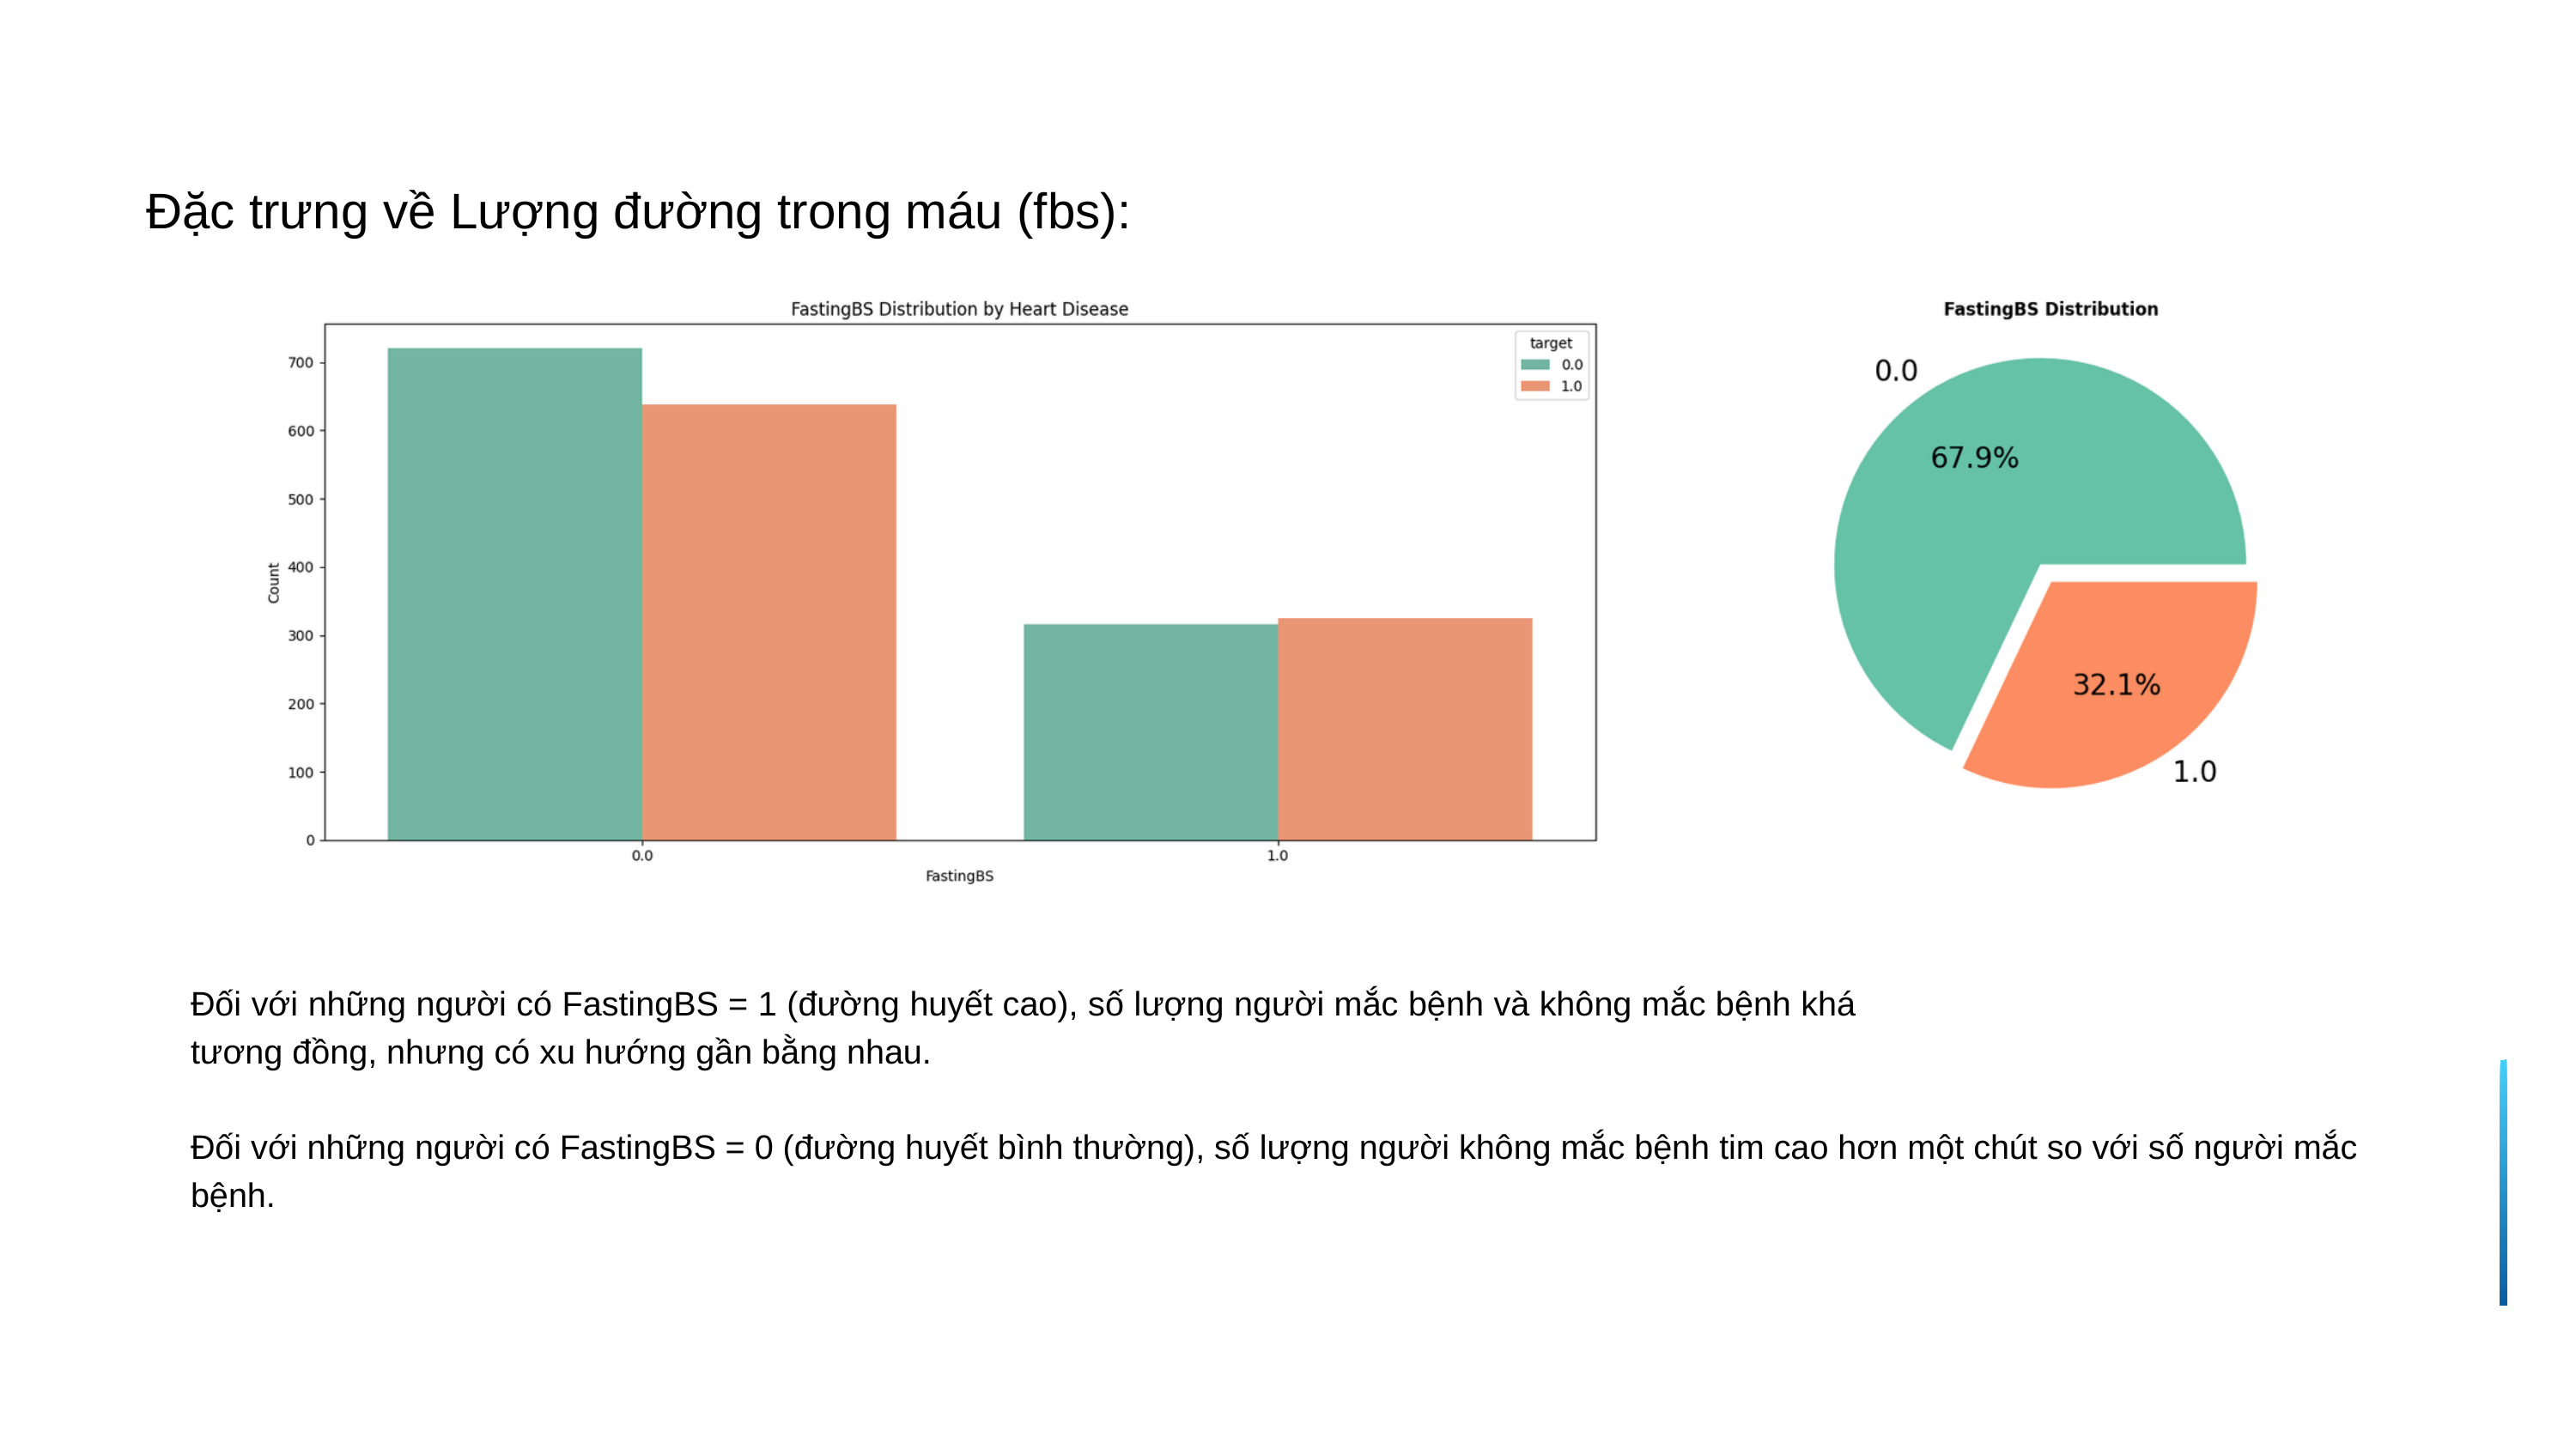

Đặc trưng về Lượng đường trong máu (fbs):

Đối với những người có FastingBS = 1 (đường huyết cao), số lượng người mắc bệnh và không mắc bệnh khá tương đồng, nhưng có xu hướng gần bằng nhau.

Đối với những người có FastingBS = 0 (đường huyết bình thường), số lượng người không mắc bệnh tim cao hơn một chút so với số người mắc bệnh.